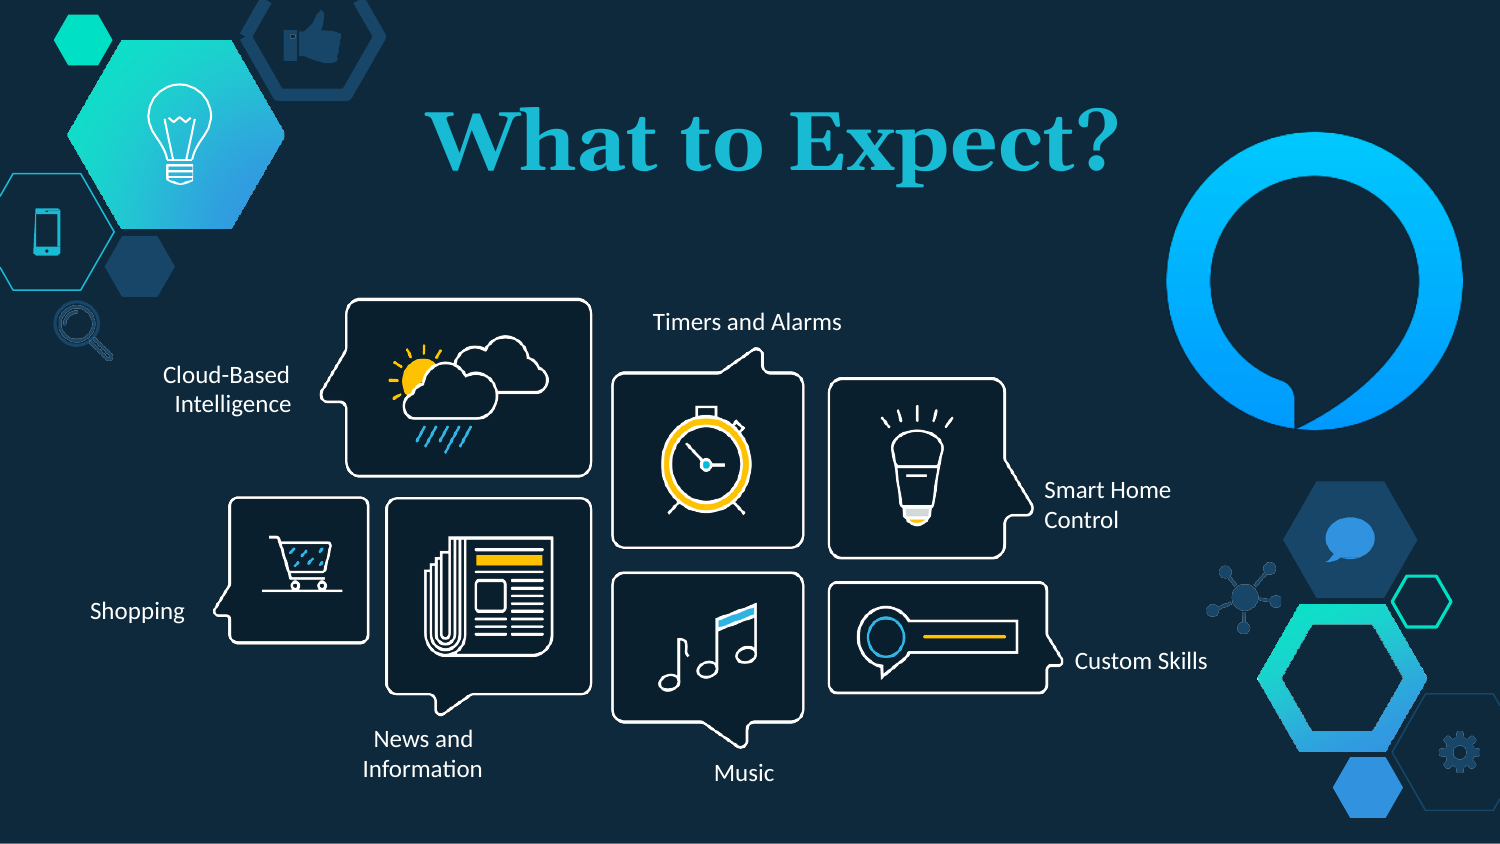

# What to Expect?

Timers and Alarms

Cloud-Based
Intelligence
Smart Home  Control

Shopping

Custom Skills

News and  Information

Music